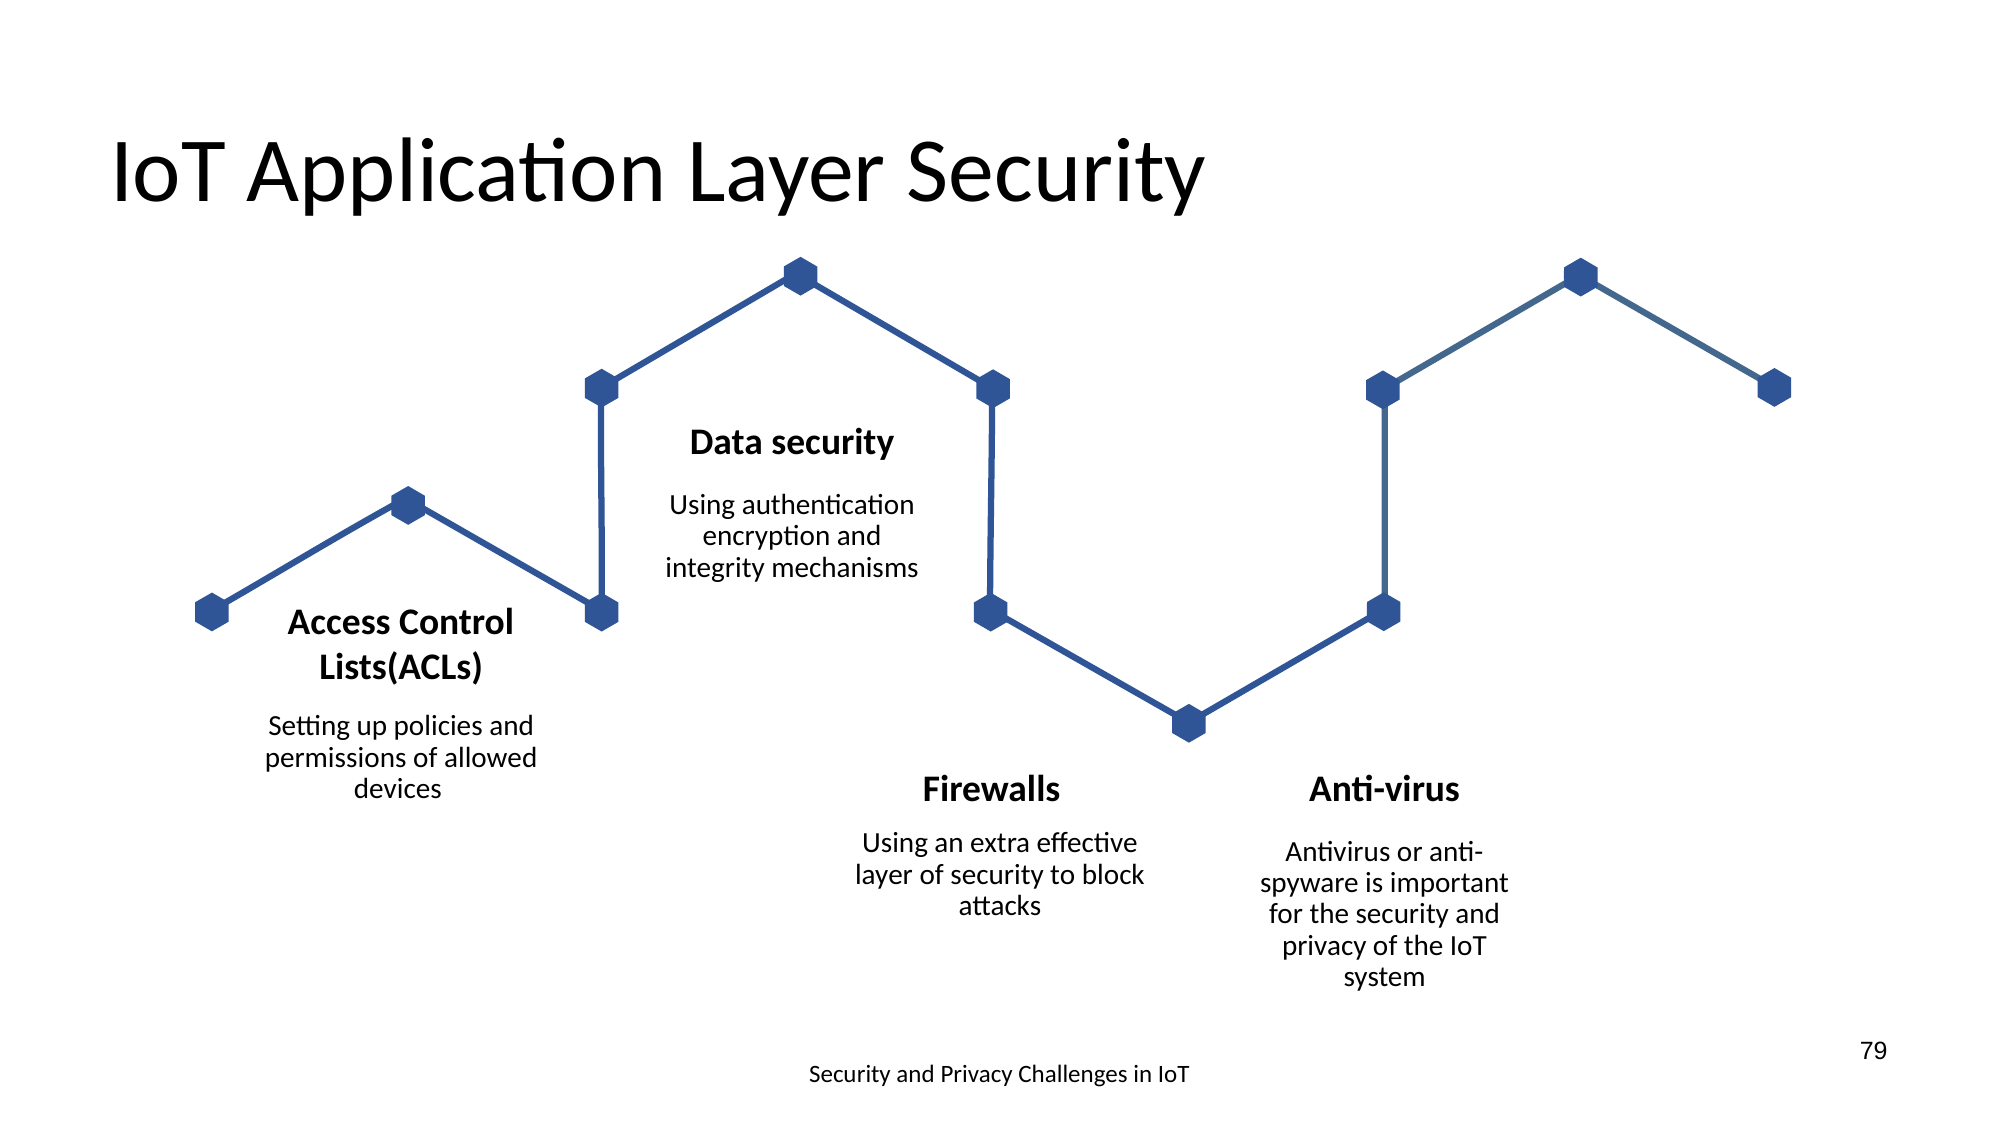

# IoT Application Layer Security
Data security
Using authentication encryption and integrity mechanisms
Access Control Lists(ACLs)
Setting up policies and permissions of allowed devices

Firewalls
Anti-virus
Using an extra effective layer of security to block attacks

Antivirus or anti-spyware is important for the security and privacy of the IoT system

79
Security and Privacy Challenges in IoT